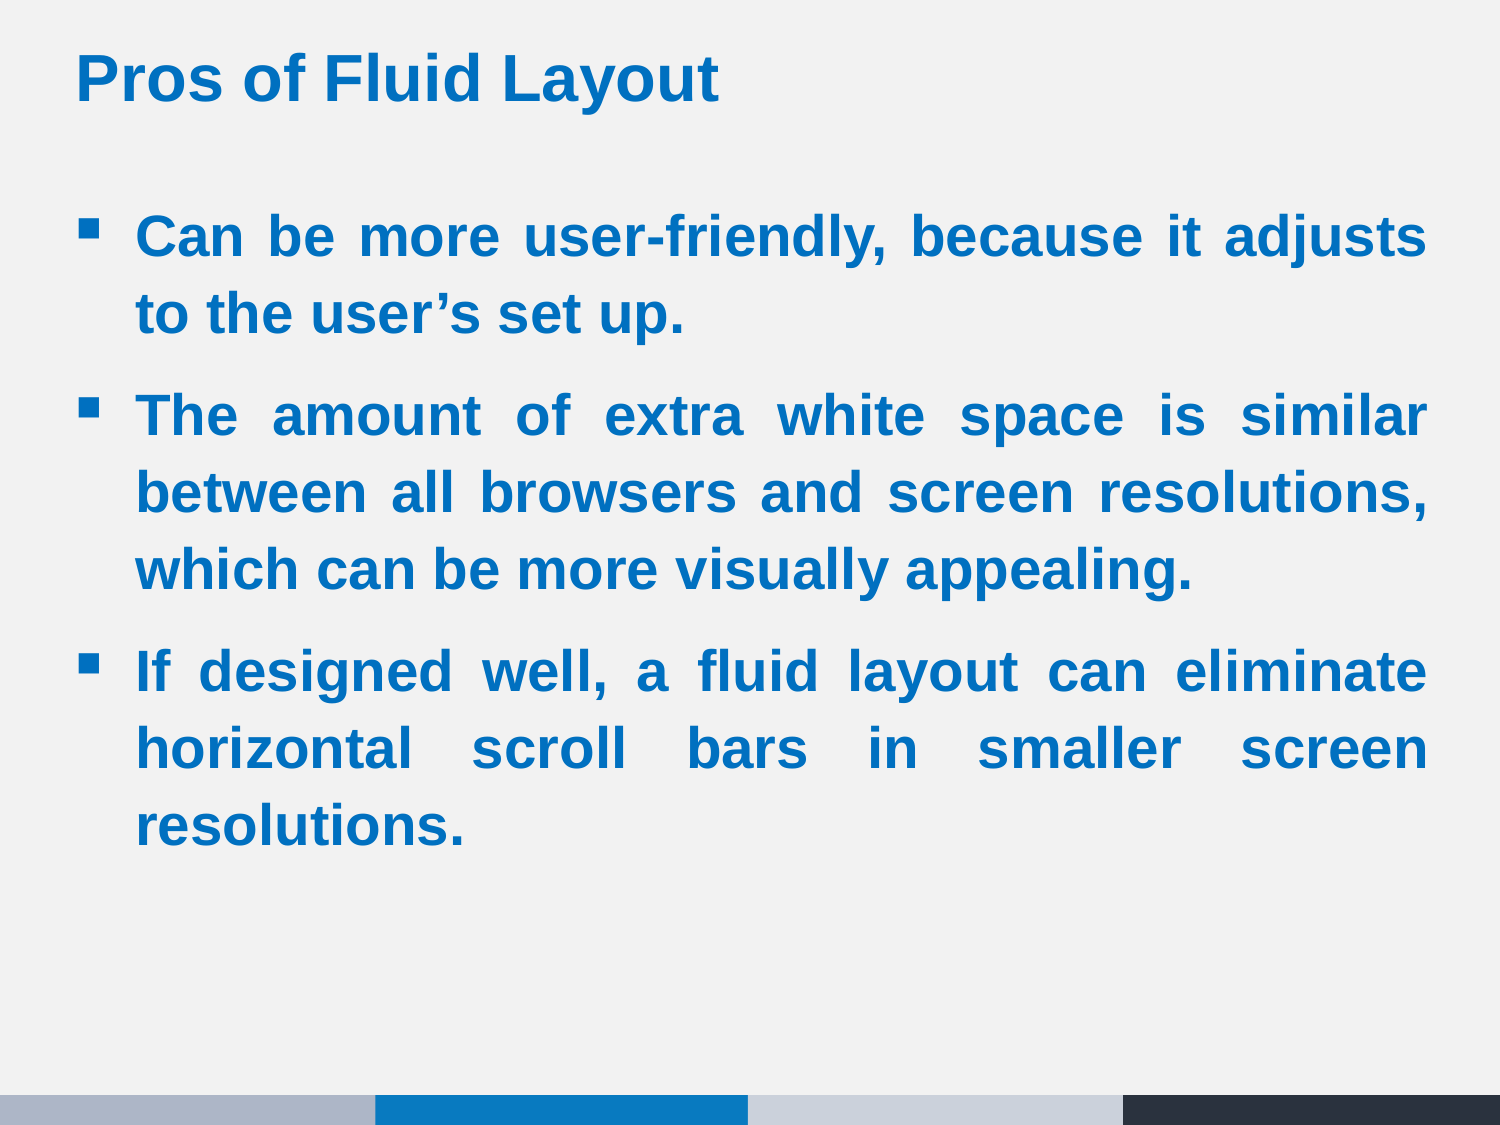

# Pros of Fluid Layout
Can be more user-friendly, because it adjusts to the user’s set up.
The amount of extra white space is similar between all browsers and screen resolutions, which can be more visually appealing.
If designed well, a fluid layout can eliminate horizontal scroll bars in smaller screen resolutions.